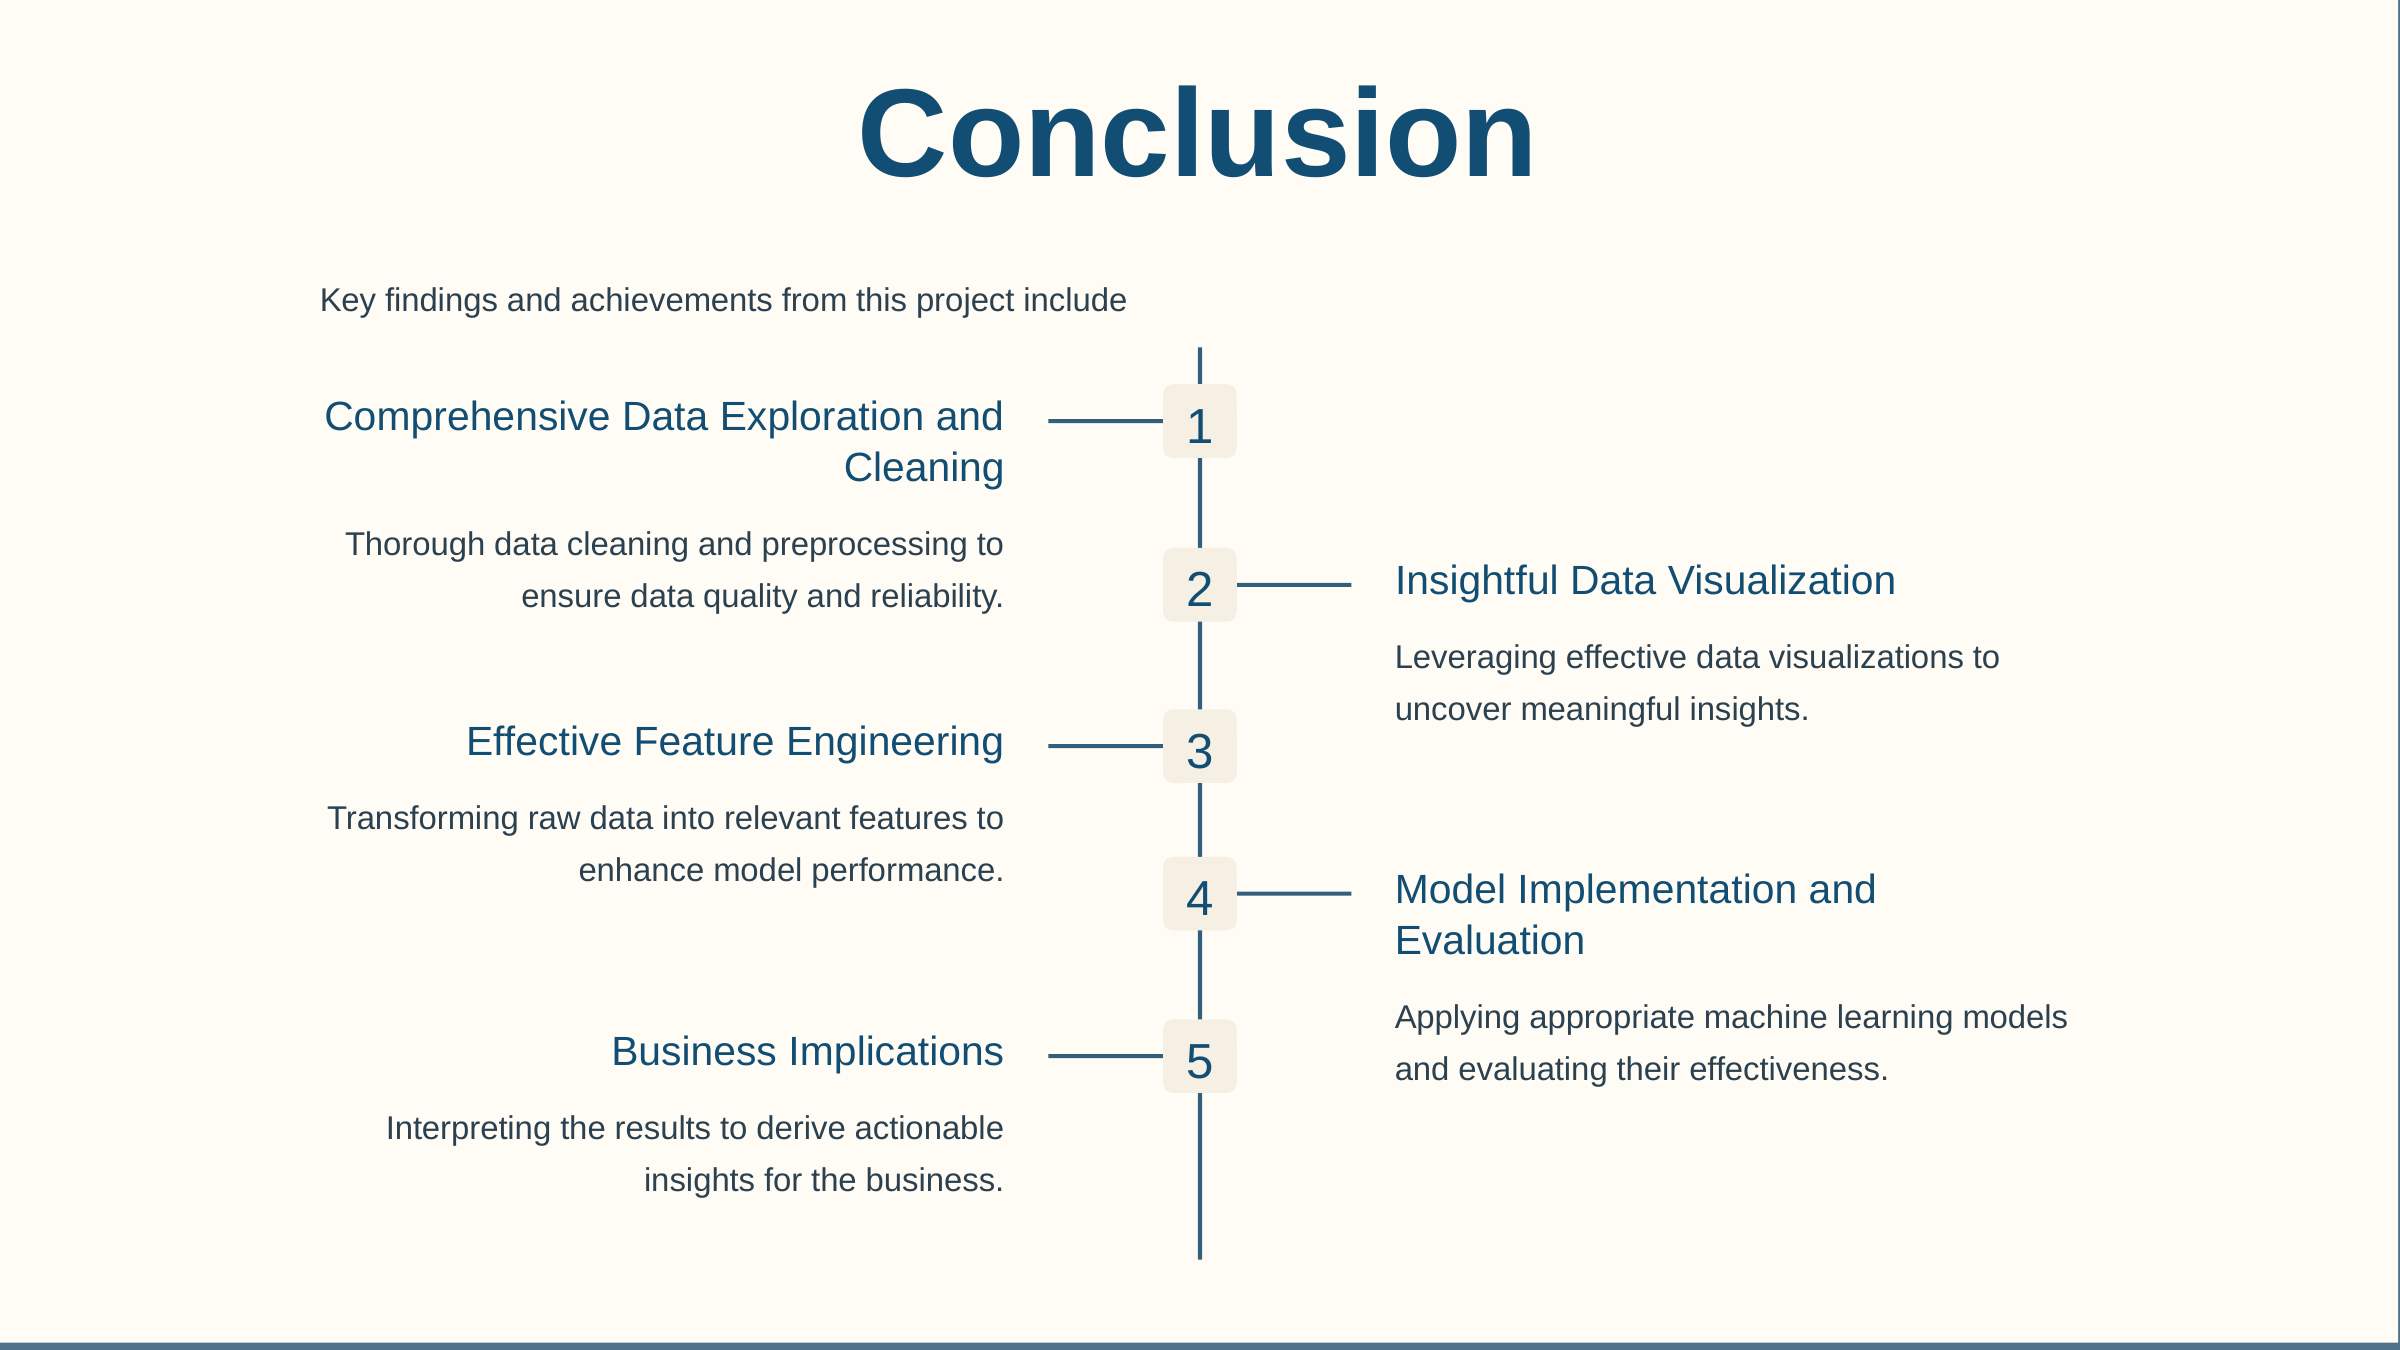

Conclusion
Key findings and achievements from this project include

Comprehensive Data Exploration and Cleaning

1

Thorough data cleaning and preprocessing to ensure data quality and reliability.
Insightful Data Visualization

2

Leveraging effective data visualizations to uncover meaningful insights.
Effective Feature Engineering

3

Transforming raw data into relevant features to enhance model performance.
Model Implementation and Evaluation

4

Applying appropriate machine learning models and evaluating their effectiveness.
Business Implications

5

Interpreting the results to derive actionable insights for the business.